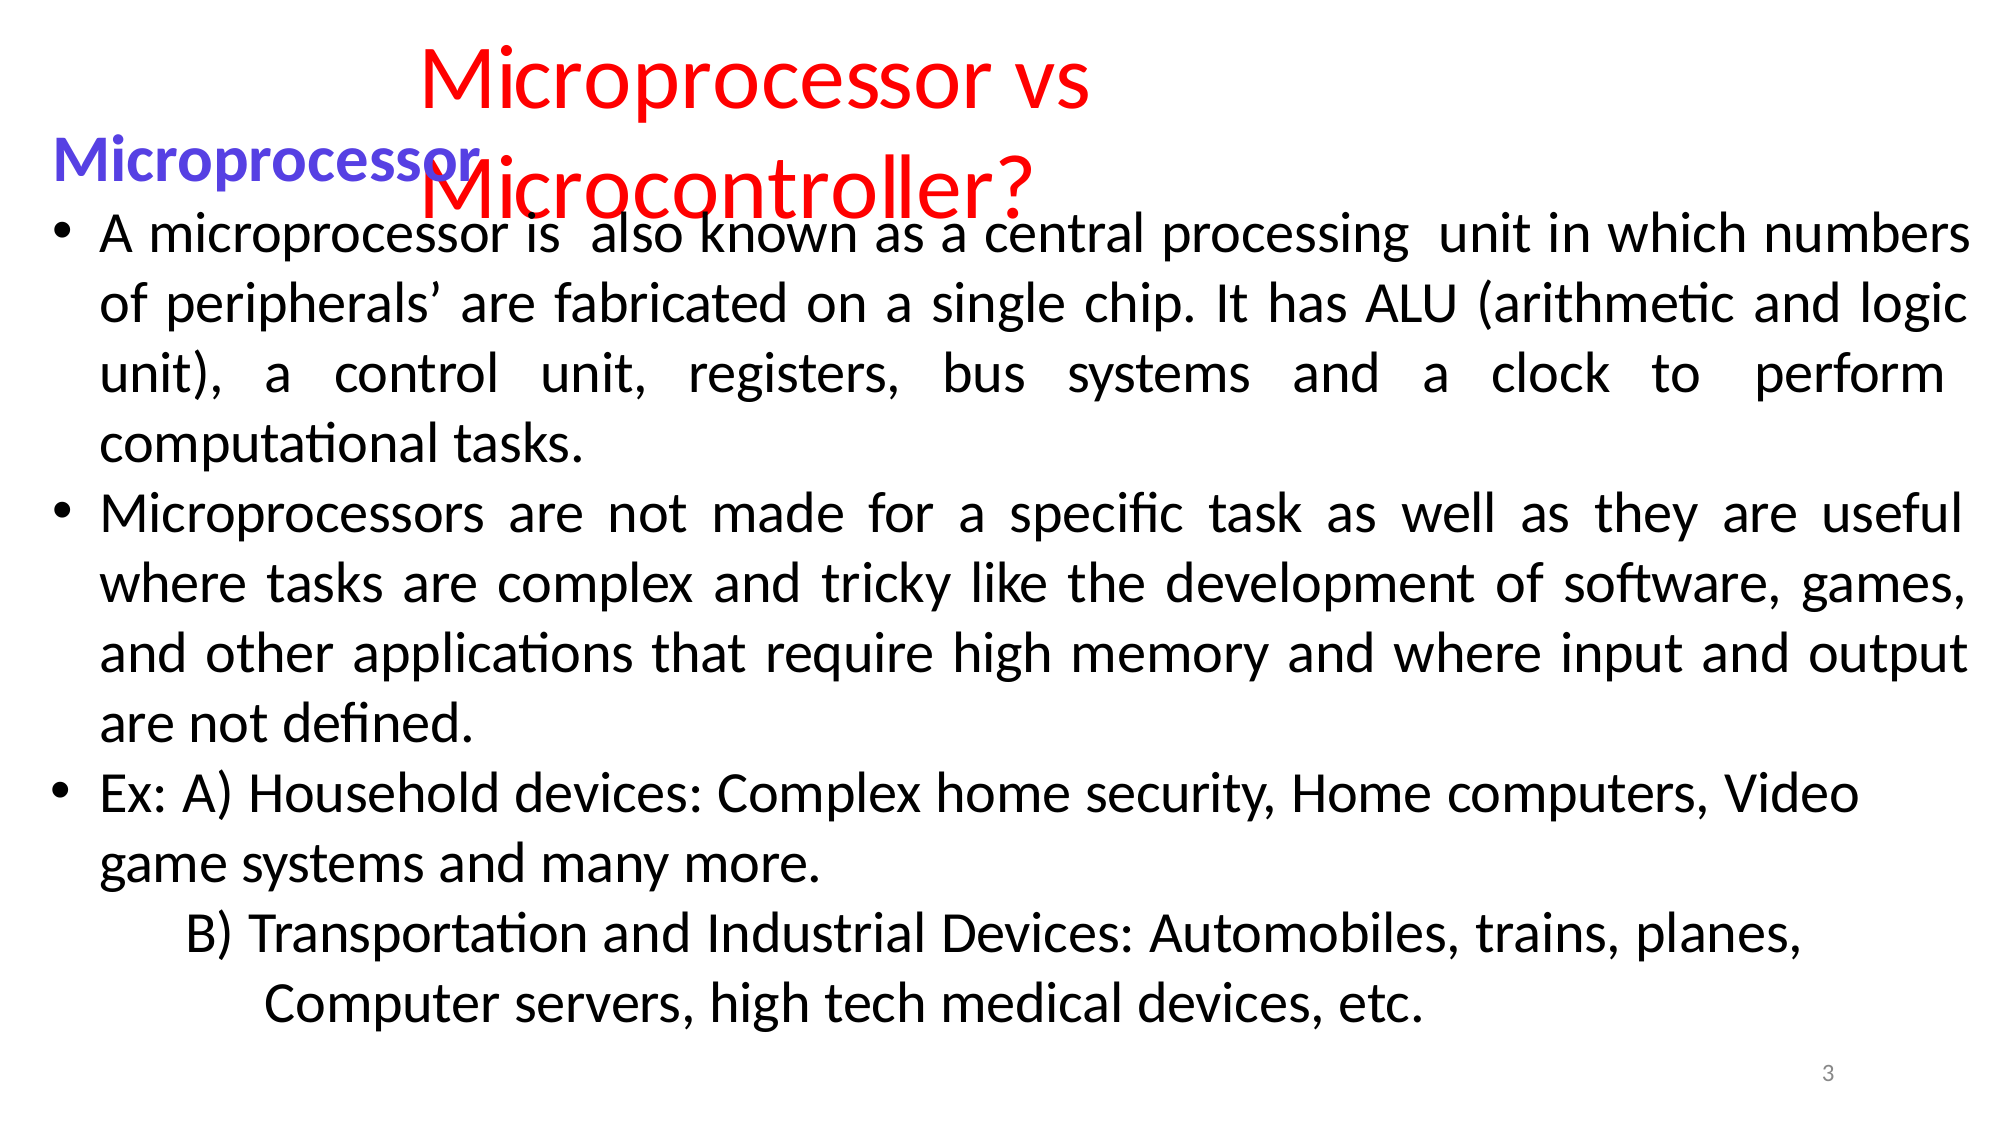

# Microprocessor vs Microcontroller?
Microprocessor
A microprocessor is also known as a central processing unit in which numbers  of peripherals’ are fabricated on a single chip. It has ALU (arithmetic and logic  unit), a control unit, registers, bus systems and a clock to perform  computational tasks.
Microprocessors are not made for a specific task as well as they are useful  where tasks are complex and tricky like the development of software, games,  and other applications that require high memory and where input and output  are not defined.
Ex: A) Household devices: Complex home security, Home computers, Video  game systems and many more.
B) Transportation and Industrial Devices: Automobiles, trains, planes,  Computer servers, high tech medical devices, etc.
3